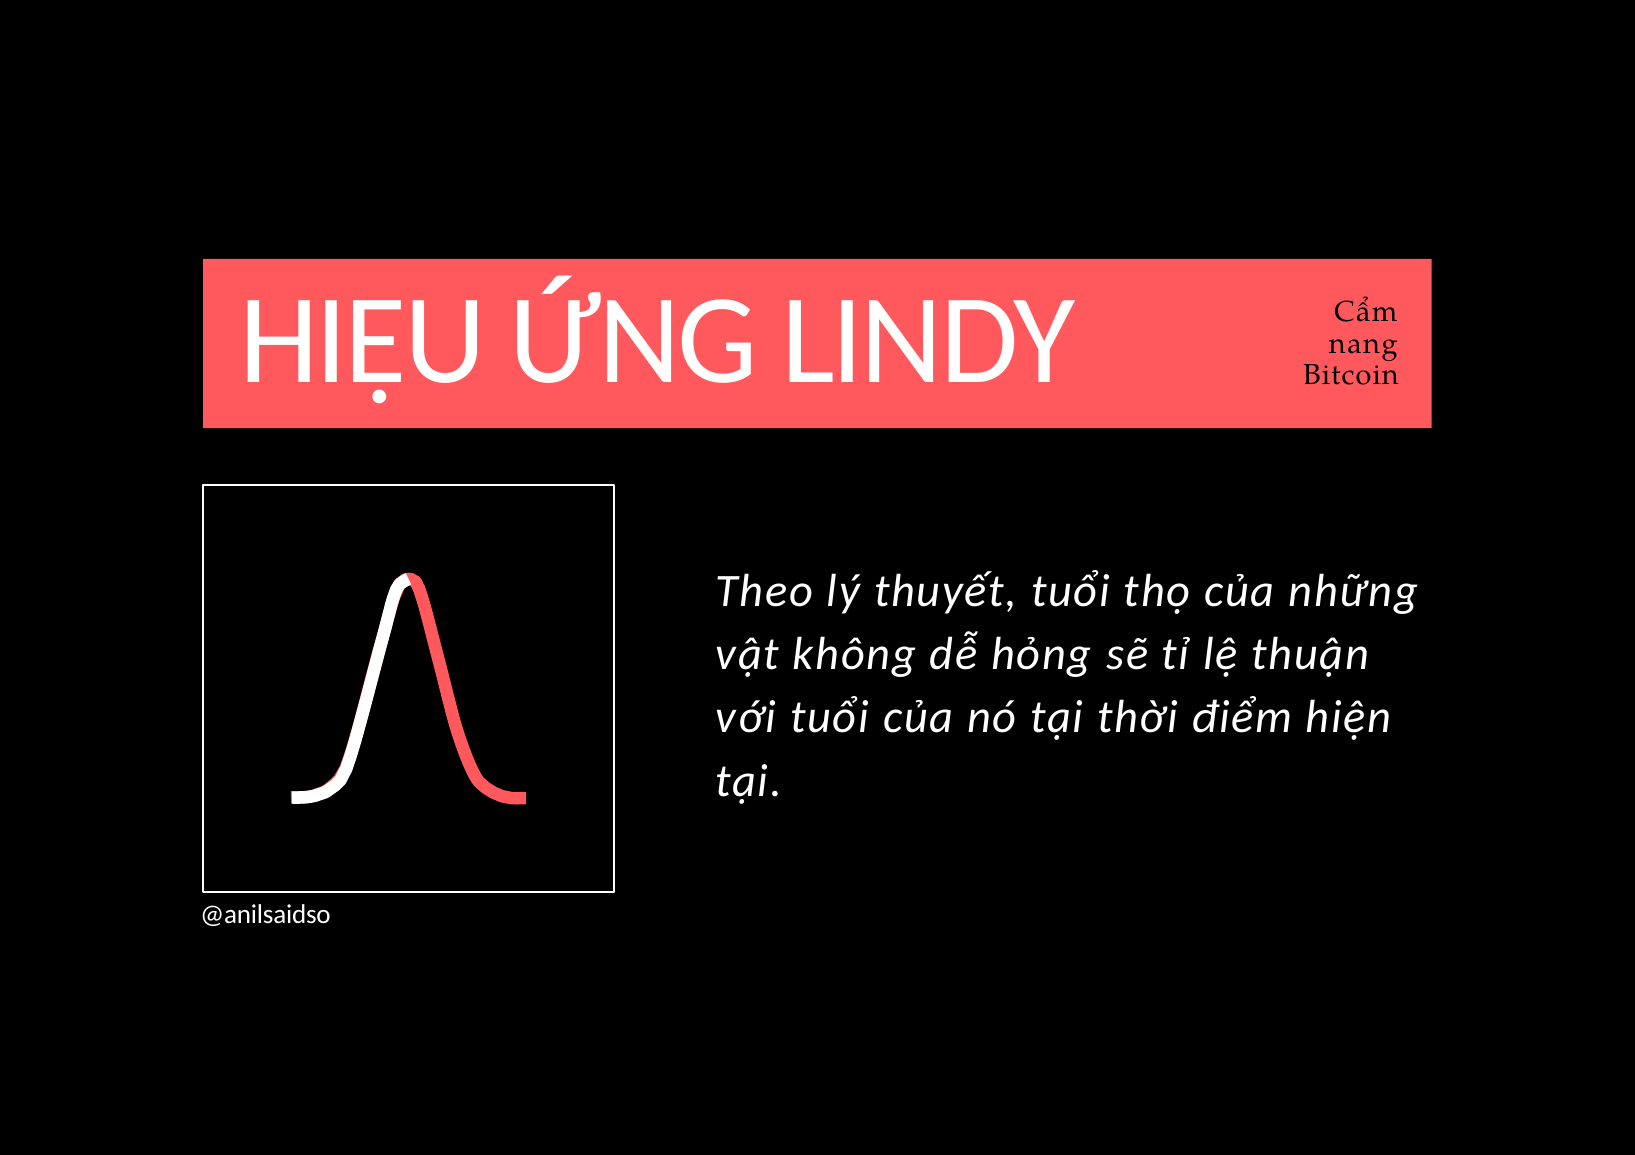

# HIỆU ỨNG LINDY

Cẩm nang Bitcoin

Theo lý thuyết, tuổi thọ của những vật không dễ hỏng sẽ tỉ lệ thuận với tuổi của nó tại thời điểm hiện tại.

@anilsaidso